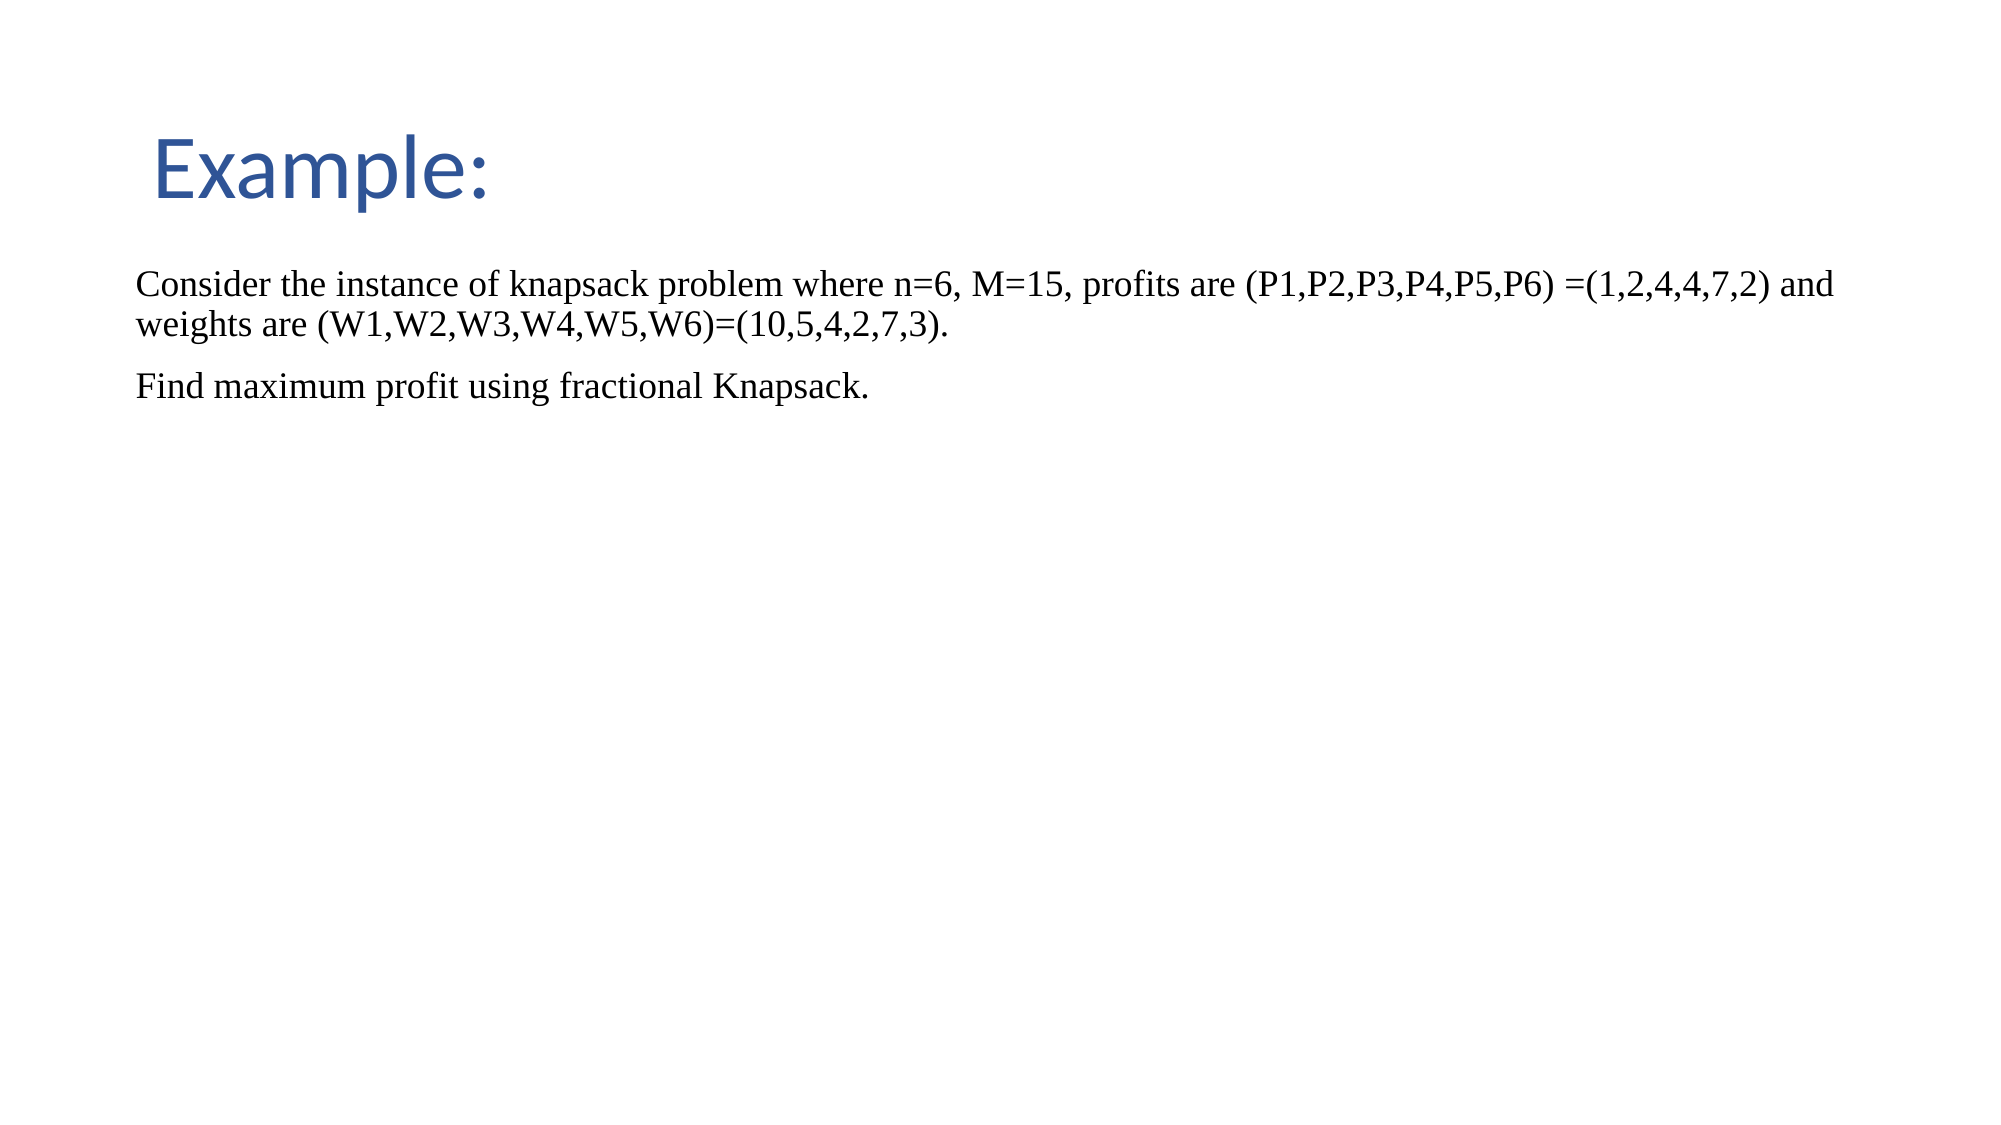

# Example:
Consider the instance of knapsack problem where n=6, M=15, profits are (P1,P2,P3,P4,P5,P6) =(1,2,4,4,7,2) and weights are (W1,W2,W3,W4,W5,W6)=(10,5,4,2,7,3).
Find maximum profit using fractional Knapsack.